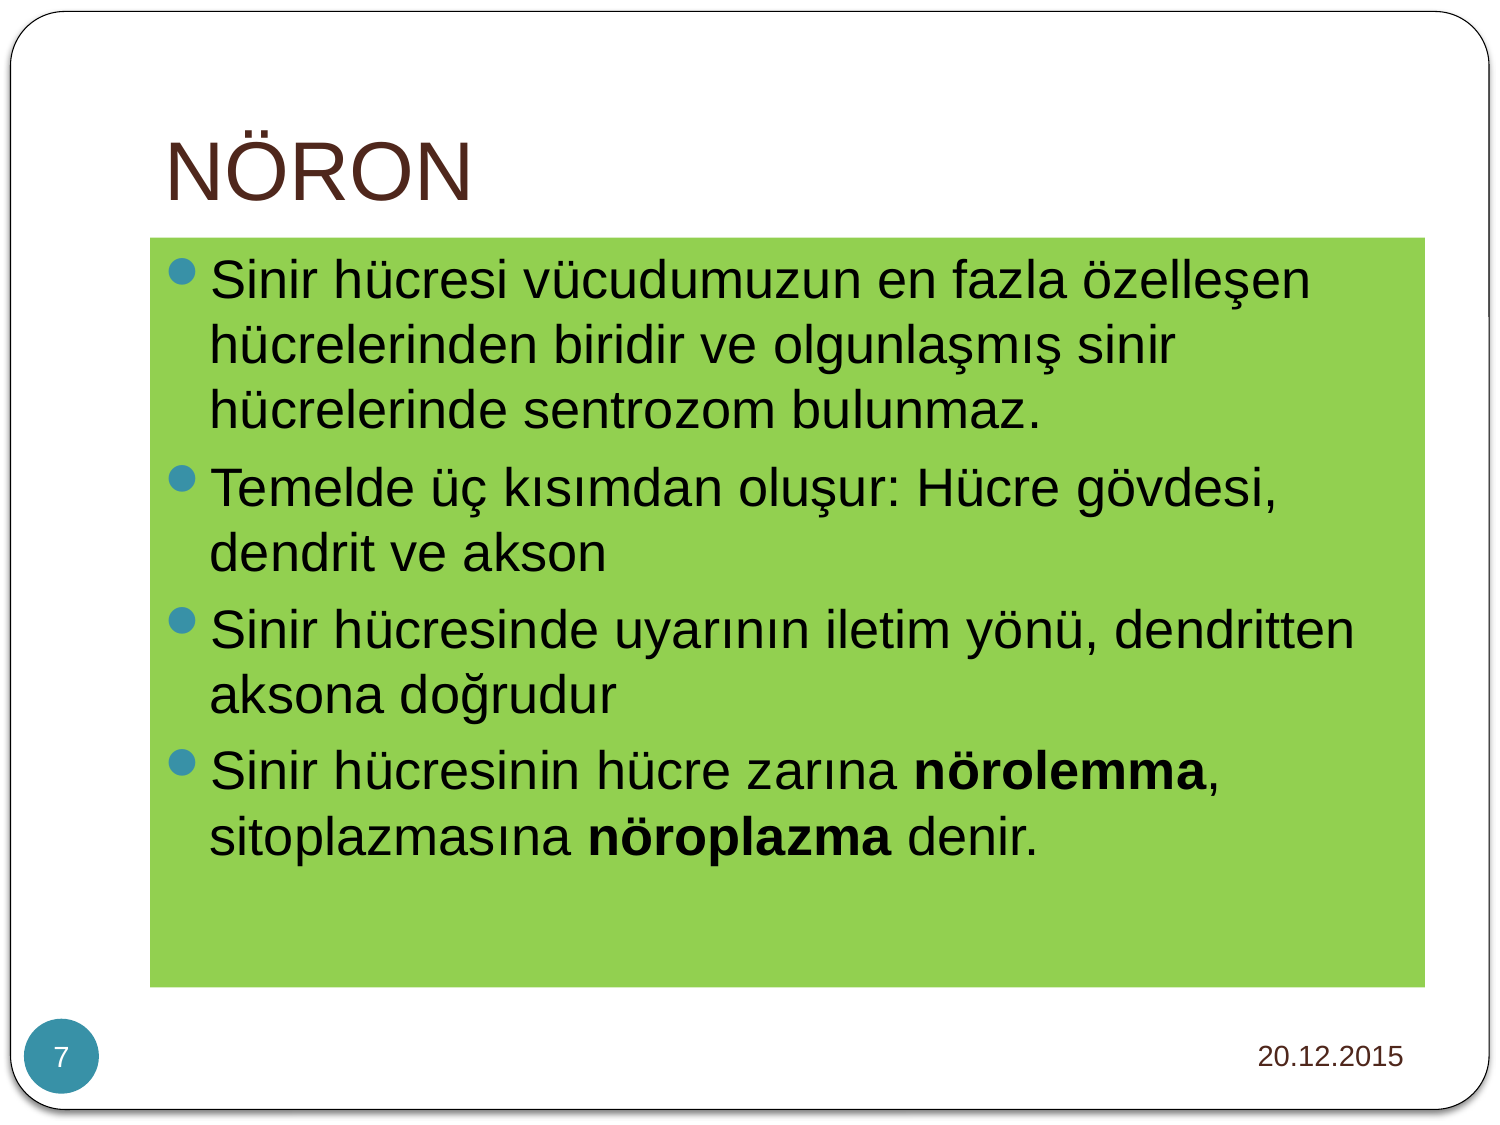

# NÖRON
Sinir hücresi vücudumuzun en fazla özelleşen hücrelerinden biridir ve olgunlaşmış sinir hücrelerinde sentrozom bulunmaz.
Temelde üç kısımdan oluşur: Hücre gövdesi, dendrit ve akson
Sinir hücresinde uyarının iletim yönü, dendritten aksona doğrudur
Sinir hücresinin hücre zarına nörolemma, sitoplazmasına nöroplazma denir.

20.12.2015
7